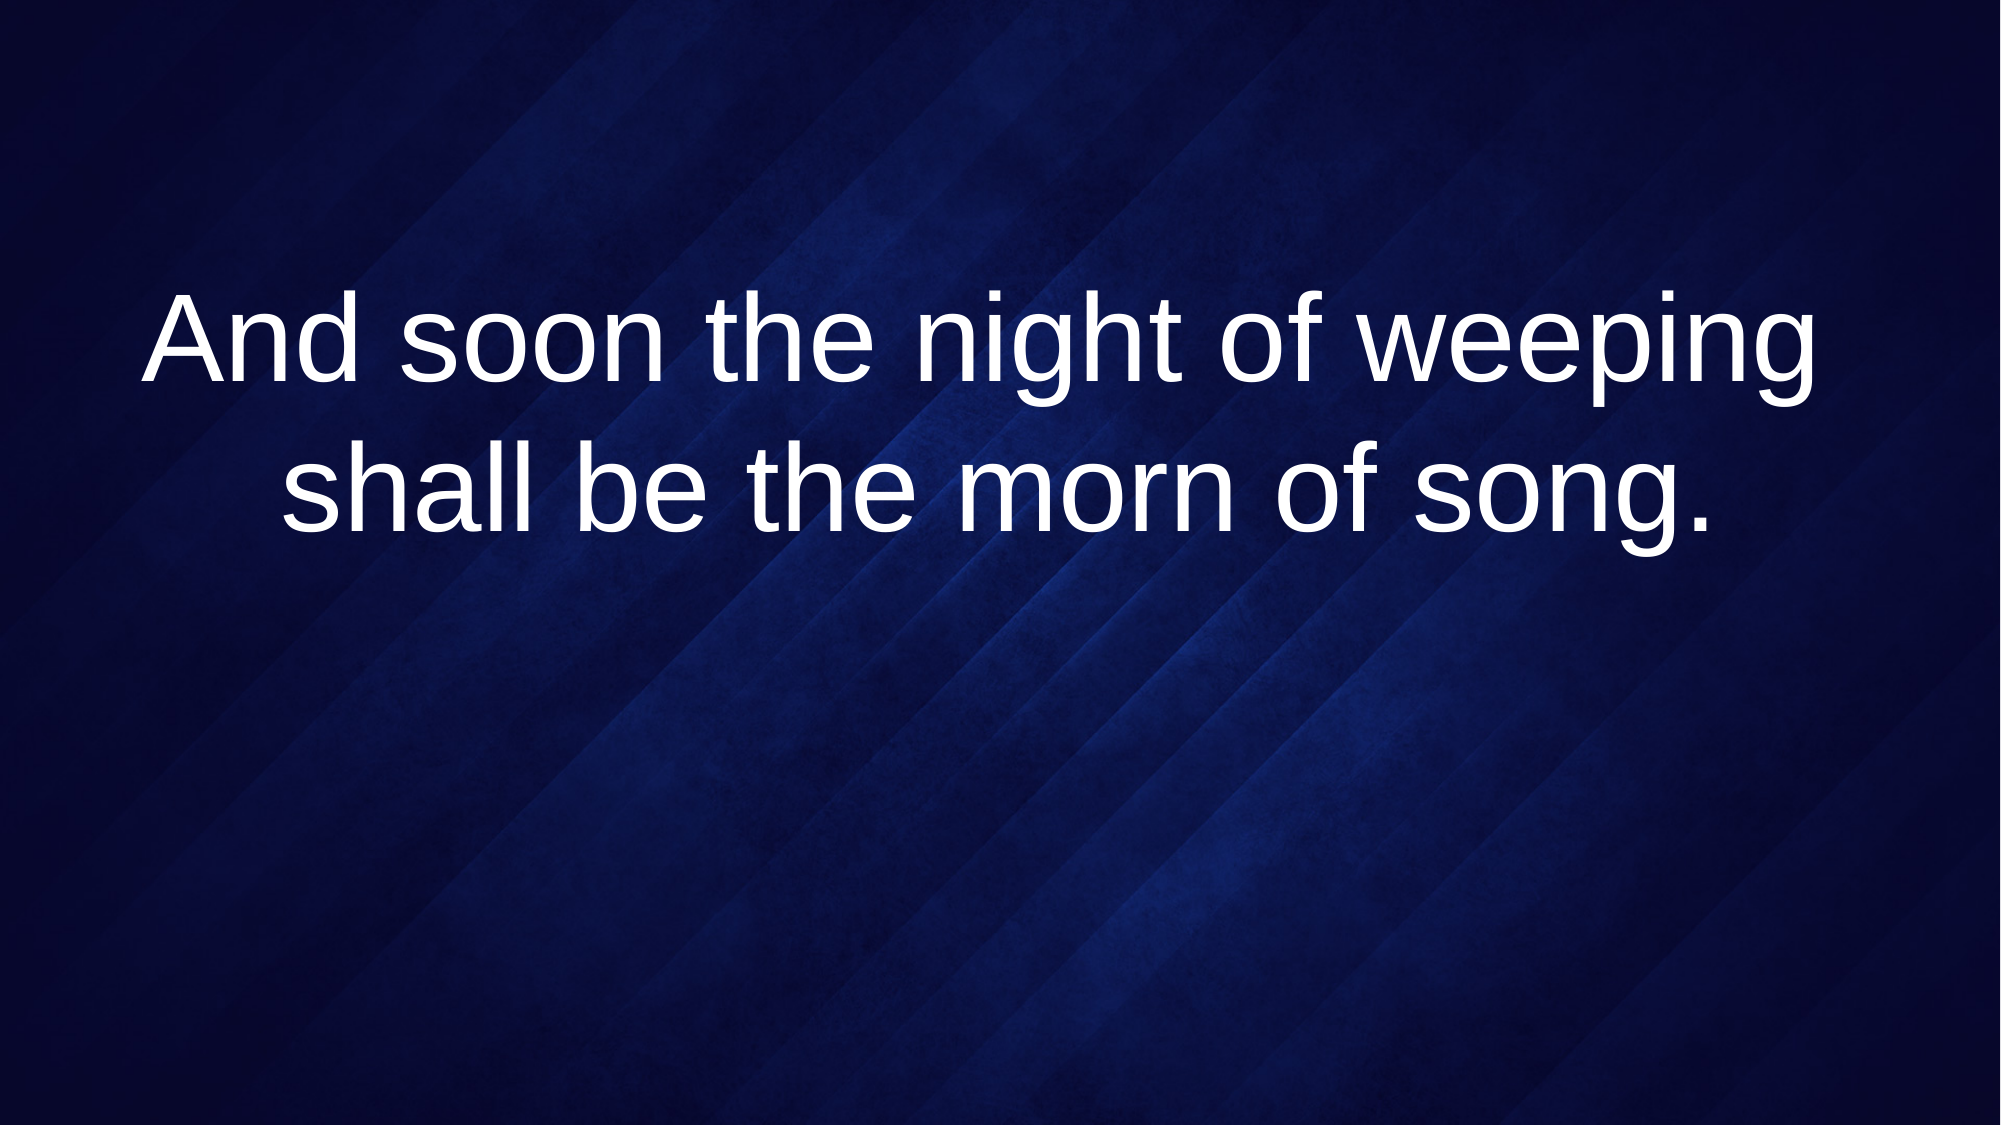

# And soon the night of weeping shall be the morn of song.